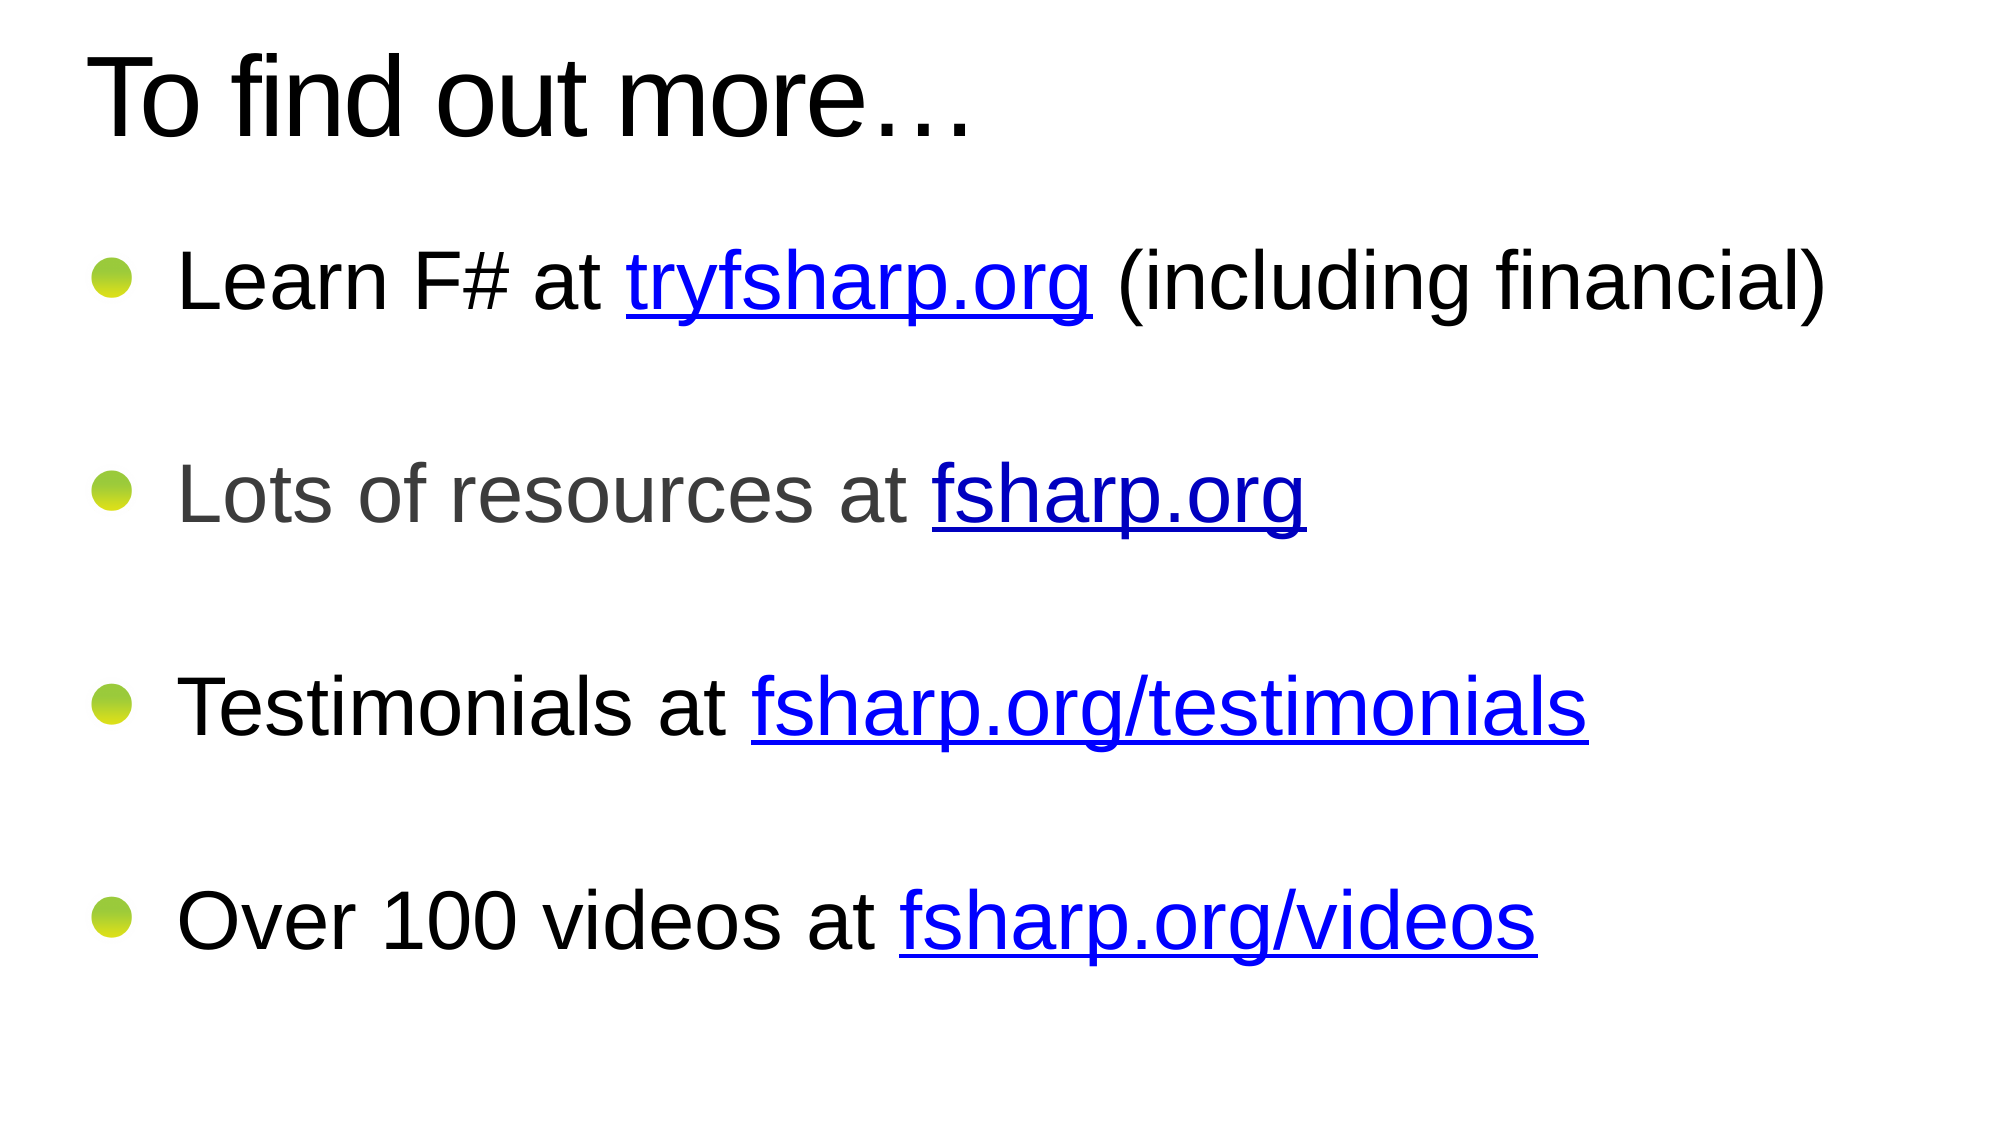

# To find out more…
Learn F# at tryfsharp.org (including financial)

Lots of resources at fsharp.org

Testimonials at fsharp.org/testimonials

Over 100 videos at fsharp.org/videos